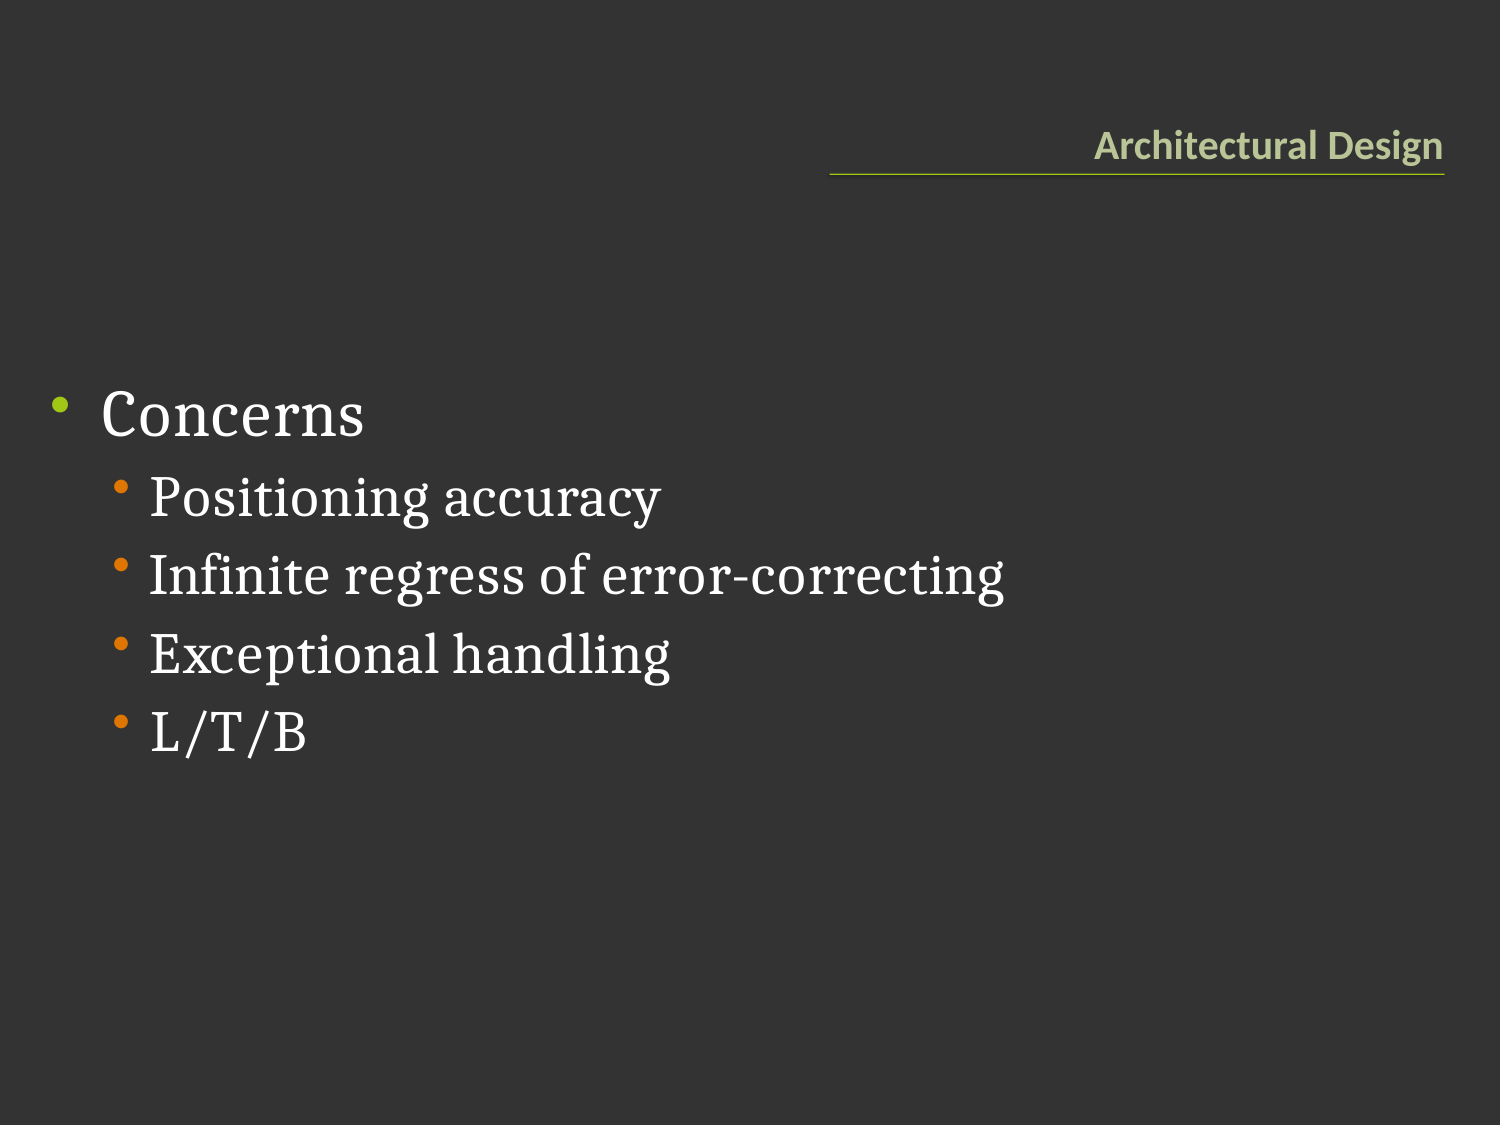

# Architectural Design

Concerns
Positioning accuracy
Infinite regress of error-correcting
Exceptional handling
L/T/B